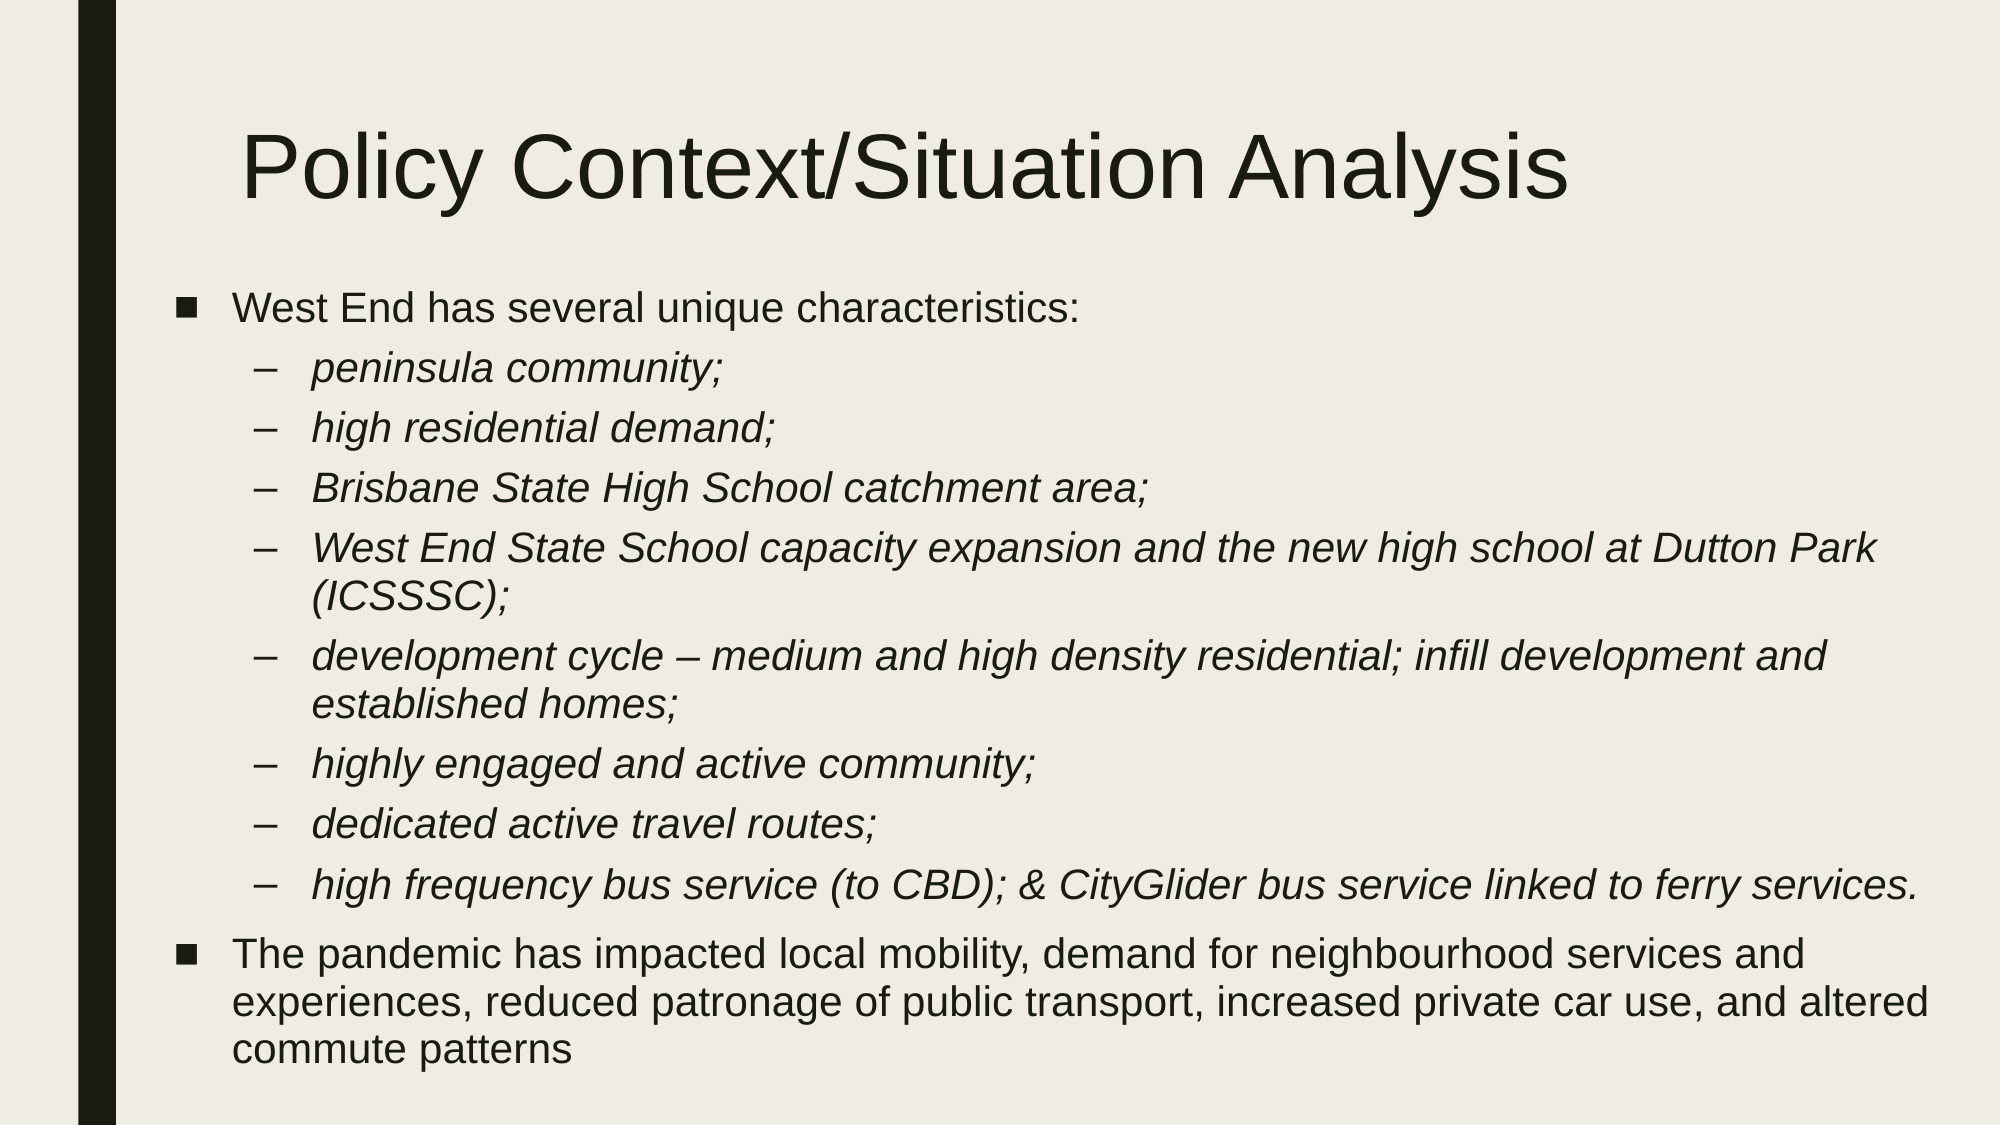

# Policy Context/Situation Analysis
West End has several unique characteristics:
peninsula community;
high residential demand;
Brisbane State High School catchment area;
West End State School capacity expansion and the new high school at Dutton Park (ICSSSC);
development cycle – medium and high density residential; infill development and established homes;
highly engaged and active community;
dedicated active travel routes;
high frequency bus service (to CBD); & CityGlider bus service linked to ferry services.
The pandemic has impacted local mobility, demand for neighbourhood services and experiences, reduced patronage of public transport, increased private car use, and altered commute patterns